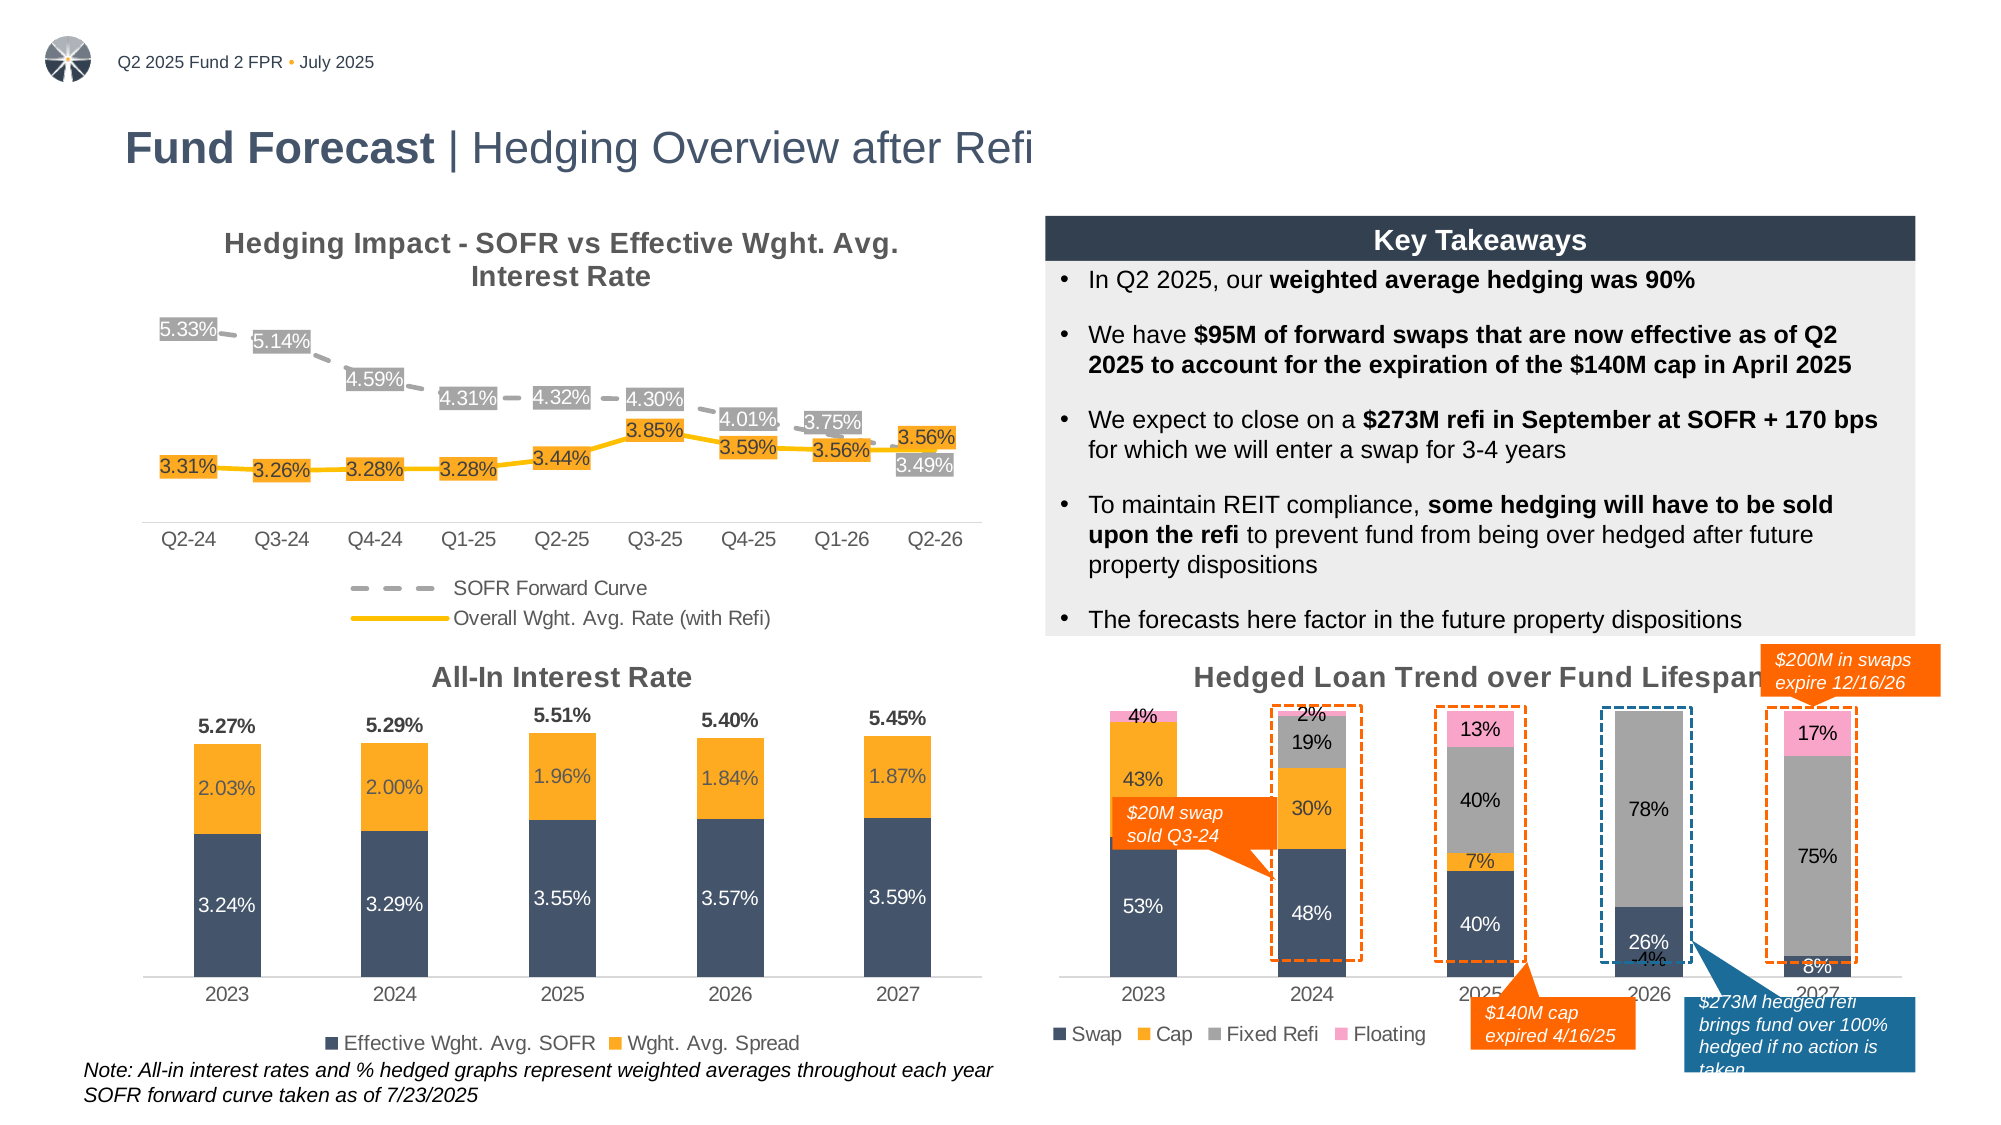

# Fund Forecast | Hedging Overview after Refi

### Chart: Hedging Impact - SOFR vs Effective Wght. Avg. Interest Rate

| Category | SOFR Forward Curve | Overall Wght. Avg. Rate (with Refi) |
|---|---|---|
| Q2-24 | 0.05325518325358852 | 0.03310548697993814 |
| Q3-24 | 0.0514273106060606 | 0.03255920066854845 |
| Q4-24 | 0.04591346419837472 | 0.032794600197180834 |
| Q1-25 | 0.0431489493734336 | 0.032818885067478334 |
| Q2-25 | 0.04321920992063492 | 0.0343994968977639 |
| Q3-25 | 0.04299823333333333 | 0.038472742074229356 |
| Q4-25 | 0.040099866666666664 | 0.03592721890855238 |
| Q1-26 | 0.03747573333333334 | 0.03555690817612146 |
| Q2-26 | 0.03491233333333334 | 0.035575856685689786 |
Key Takeaways
In Q2 2025, our weighted average hedging was 90%
We have $95M of forward swaps that are now effective as of Q2 2025 to account for the expiration of the $140M cap in April 2025
We expect to close on a $273M refi in September at SOFR + 170 bps for which we will enter a swap for 3-4 years
To maintain REIT compliance, some hedging will have to be sold upon the refi to prevent fund from being over hedged after future property dispositions
The forecasts here factor in the future property dispositions

### Chart: All-In Interest Rate

| Category | Effective Wght. Avg. SOFR | Wght. Avg. Spread | All-In Interest Rate |
|---|---|---|---|
| 2023 | 0.03241436769242899 | 0.020254065817881535 | 0.05266843351031052 |
| 2024 | 0.03287092416720874 | 0.020038138019094865 | 0.052909062186303604 |
| 2025 | 0.0354525064588846 | 0.019628433226898445 | 0.05508093968578305 |
| 2026 | 0.03565443811842509 | 0.018351882082005447 | 0.05400632020043054 |
| 2027 | 0.03587405865532349 | 0.018650651632873688 | 0.05452471028819718 |

### Chart: Hedged Loan Trend over Fund Lifespan

| Category | Swap | Cap | Fixed Refi | Floating |
|---|---|---|---|---|
| 2023 | 0.5280642657920132 | 0.431252483730144 | 0.0 | 0.0406832504778429 |
| 2024 | 0.48386359587196515 | 0.3024147474199782 | 0.1944094804842717 | 0.019312176223784883 |
| 2025 | 0.39908601665722043 | 0.06855465316811148 | 0.3976276335075261 | 0.13473169666714194 |
| 2026 | 0.2624776614931219 | 0.0 | 0.7783472192738345 | -0.040824880766956374 |
| 2027 | 0.07808658680795026 | 0.0 | 0.7525594803616207 | 0.16935393283042913 |
$200M in swaps expire 12/16/26

$20M swap sold Q3-24
$140M cap expired 4/16/25
$273M hedged refi brings fund over 100% hedged if no action is taken
Note: All-in interest rates and % hedged graphs represent weighted averages throughout each year
SOFR forward curve taken as of 7/23/2025